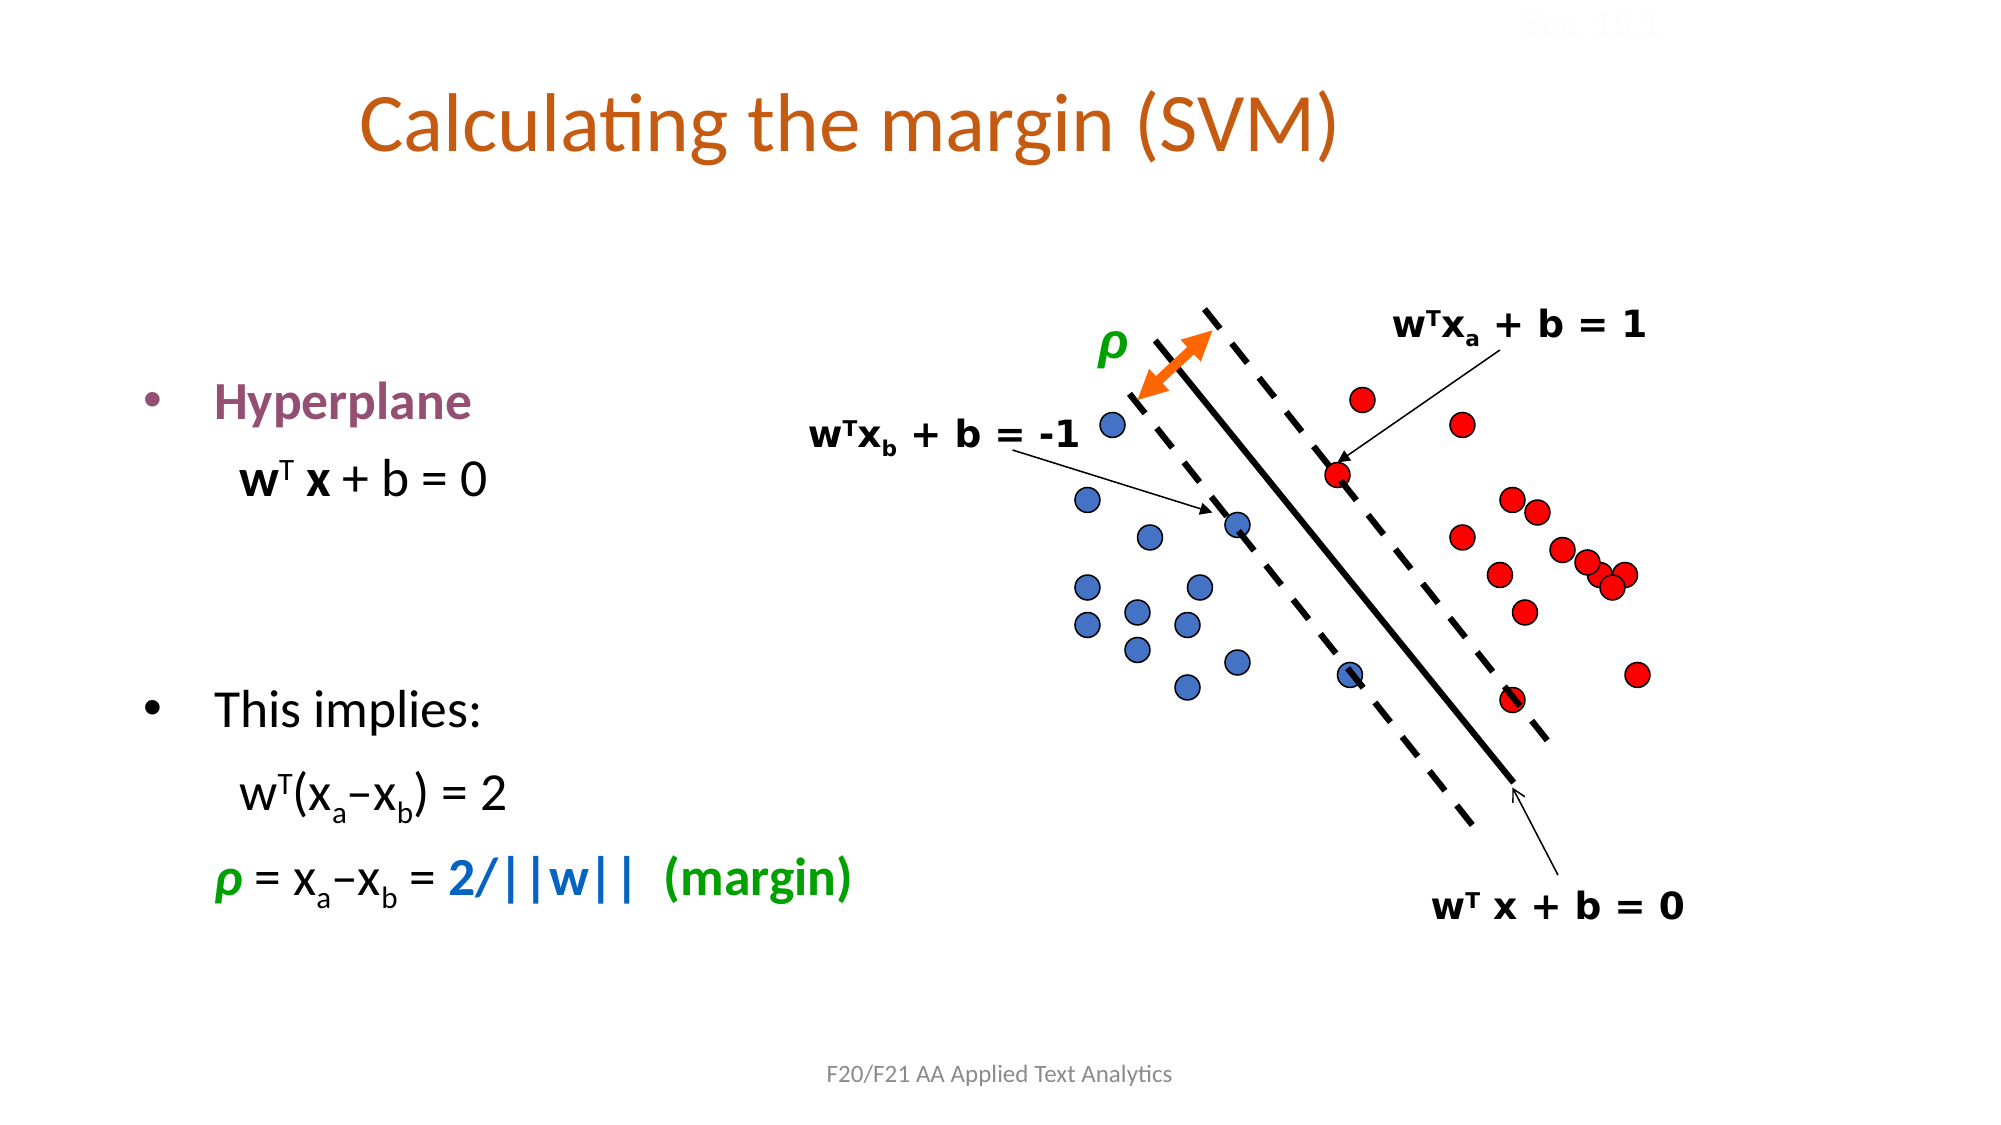

Sec. 15.1
# Calculating the margin (SVM)

Hyperplane
        wT x + b = 0

This implies:
        wT(xa–xb) = 2
 	ρ = xa–xb = 2/||w||  (margin)

wTxa + b = 1
ρ

wTxb + b = -1

wT x + b = 0
F20/F21 AA Applied Text Analytics